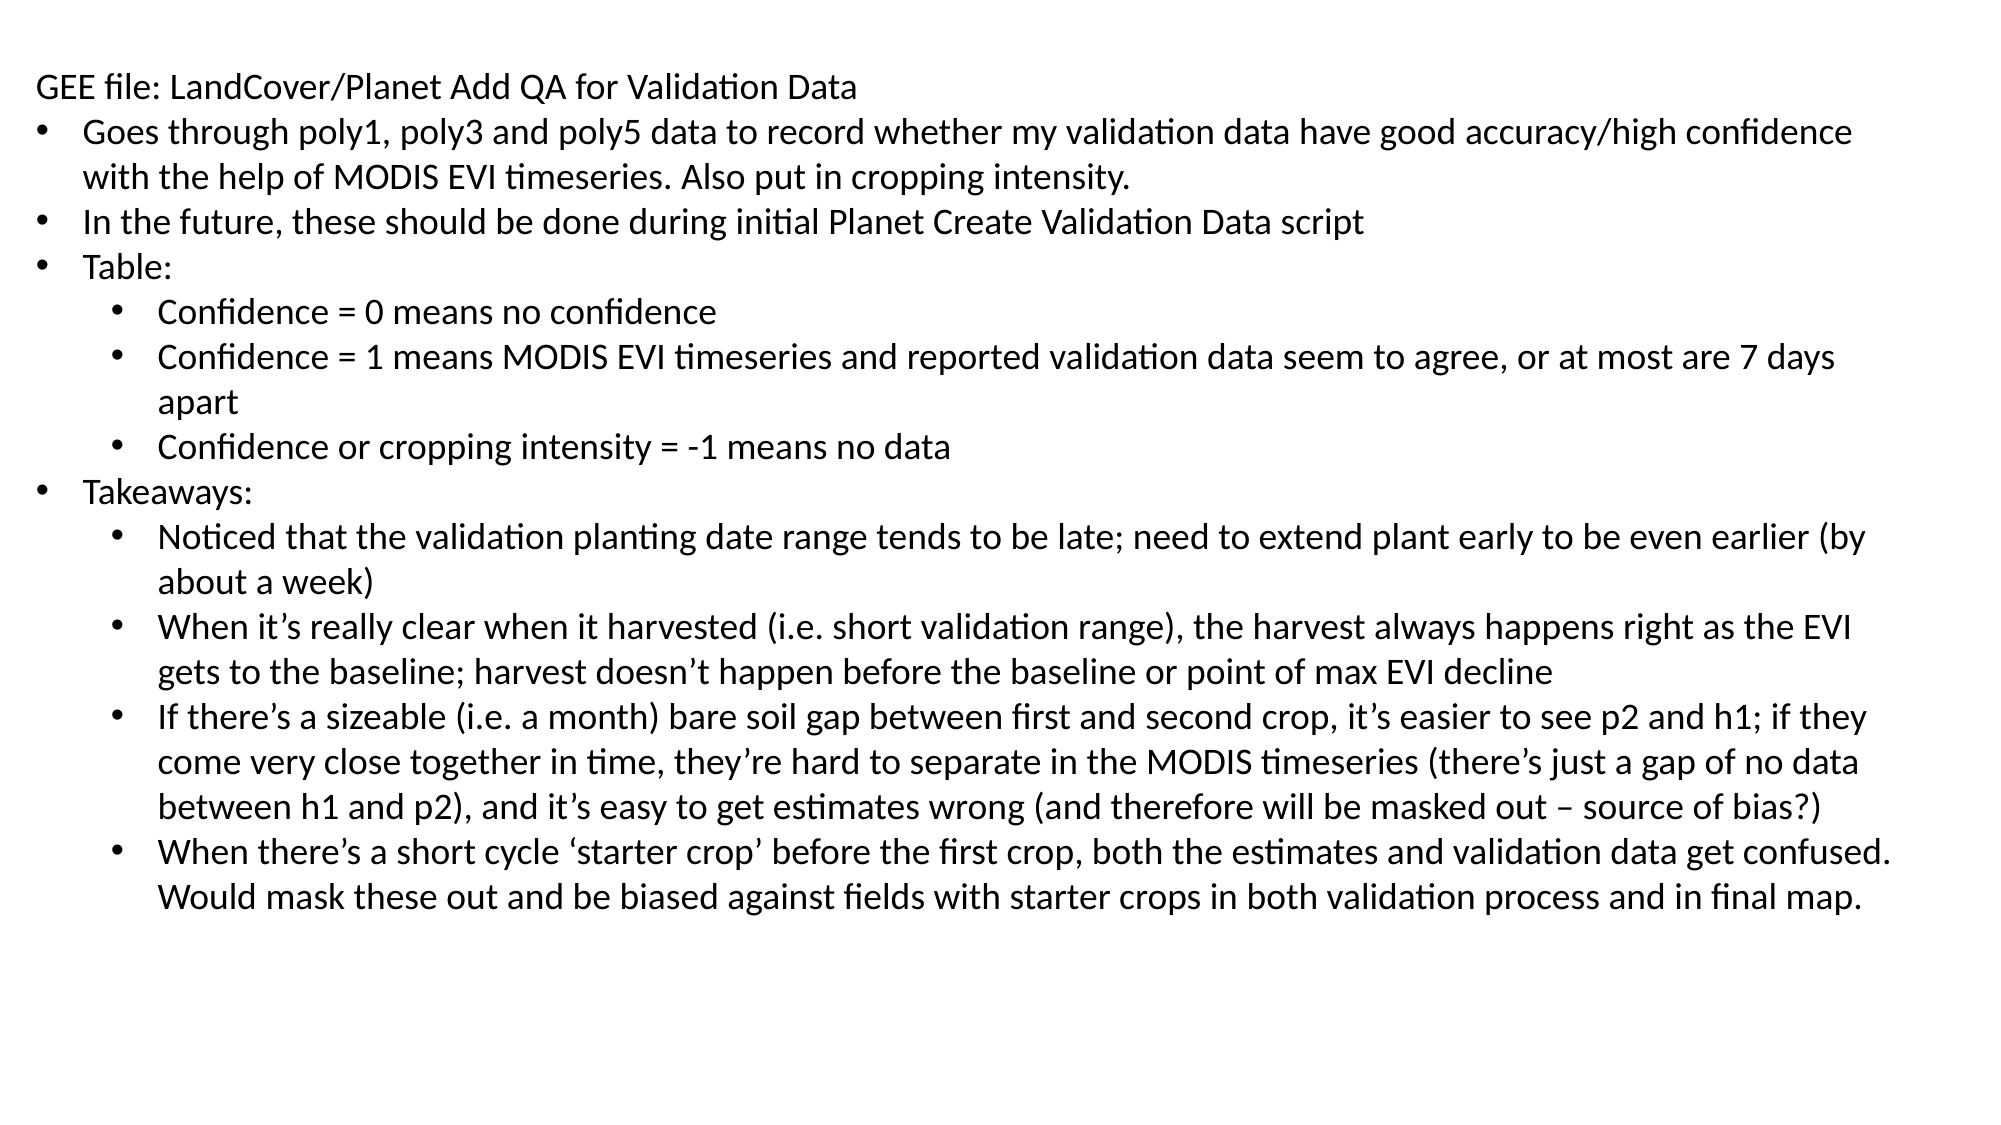

GEE file: LandCover/Planet Add QA for Validation Data
Goes through poly1, poly3 and poly5 data to record whether my validation data have good accuracy/high confidence with the help of MODIS EVI timeseries. Also put in cropping intensity.
In the future, these should be done during initial Planet Create Validation Data script
Table:
Confidence = 0 means no confidence
Confidence = 1 means MODIS EVI timeseries and reported validation data seem to agree, or at most are 7 days apart
Confidence or cropping intensity = -1 means no data
Takeaways:
Noticed that the validation planting date range tends to be late; need to extend plant early to be even earlier (by about a week)
When it’s really clear when it harvested (i.e. short validation range), the harvest always happens right as the EVI gets to the baseline; harvest doesn’t happen before the baseline or point of max EVI decline
If there’s a sizeable (i.e. a month) bare soil gap between first and second crop, it’s easier to see p2 and h1; if they come very close together in time, they’re hard to separate in the MODIS timeseries (there’s just a gap of no data between h1 and p2), and it’s easy to get estimates wrong (and therefore will be masked out – source of bias?)
When there’s a short cycle ‘starter crop’ before the first crop, both the estimates and validation data get confused. Would mask these out and be biased against fields with starter crops in both validation process and in final map.